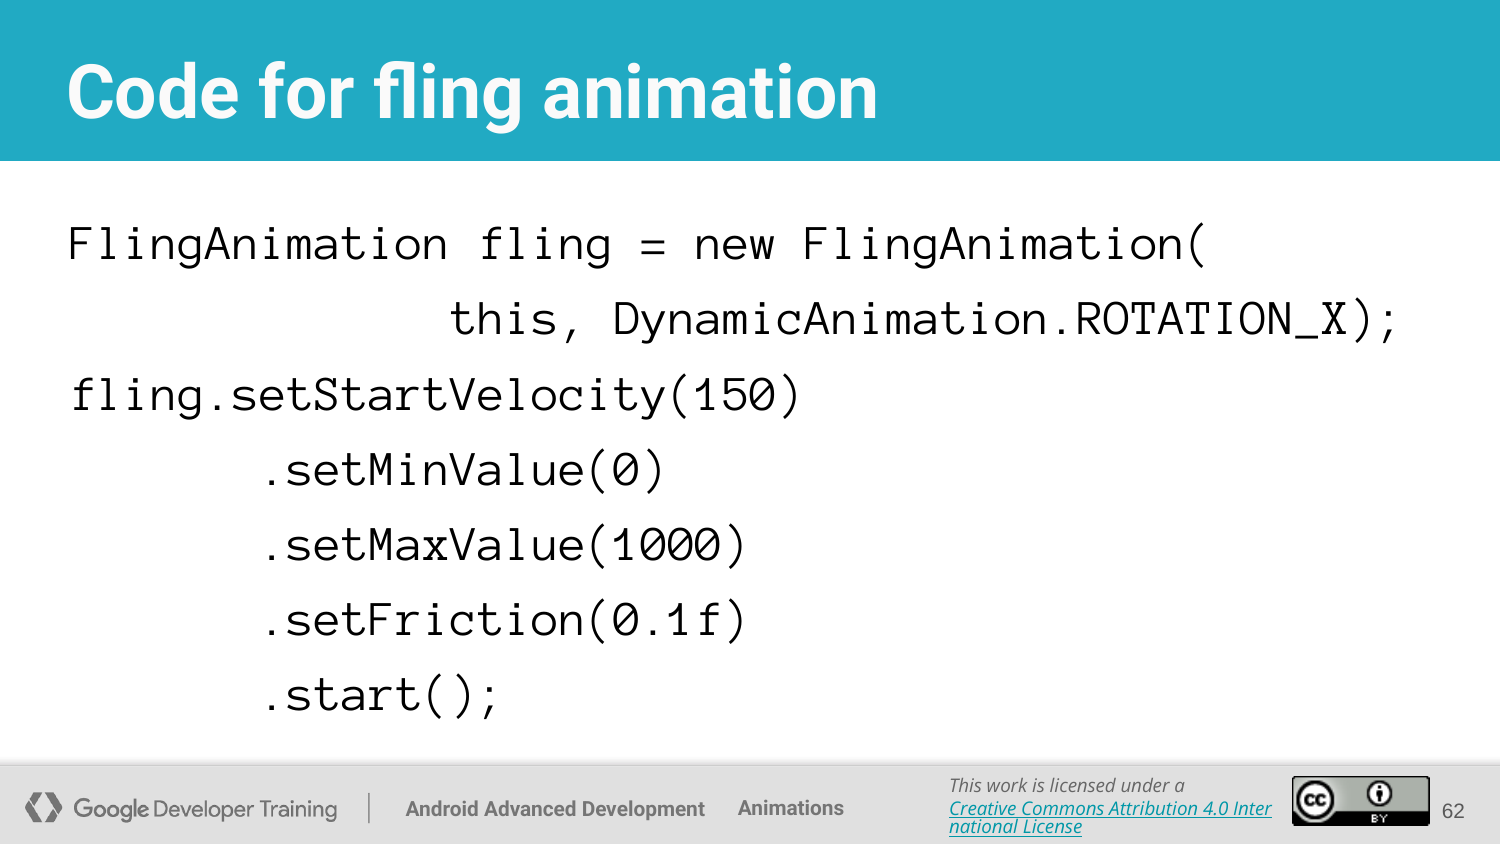

# Code for fling animation
FlingAnimation fling = new FlingAnimation(
              this, DynamicAnimation.ROTATION_X);
fling.setStartVelocity(150)
       .setMinValue(0)
       .setMaxValue(1000)
       .setFriction(0.1f)
       .start();
62